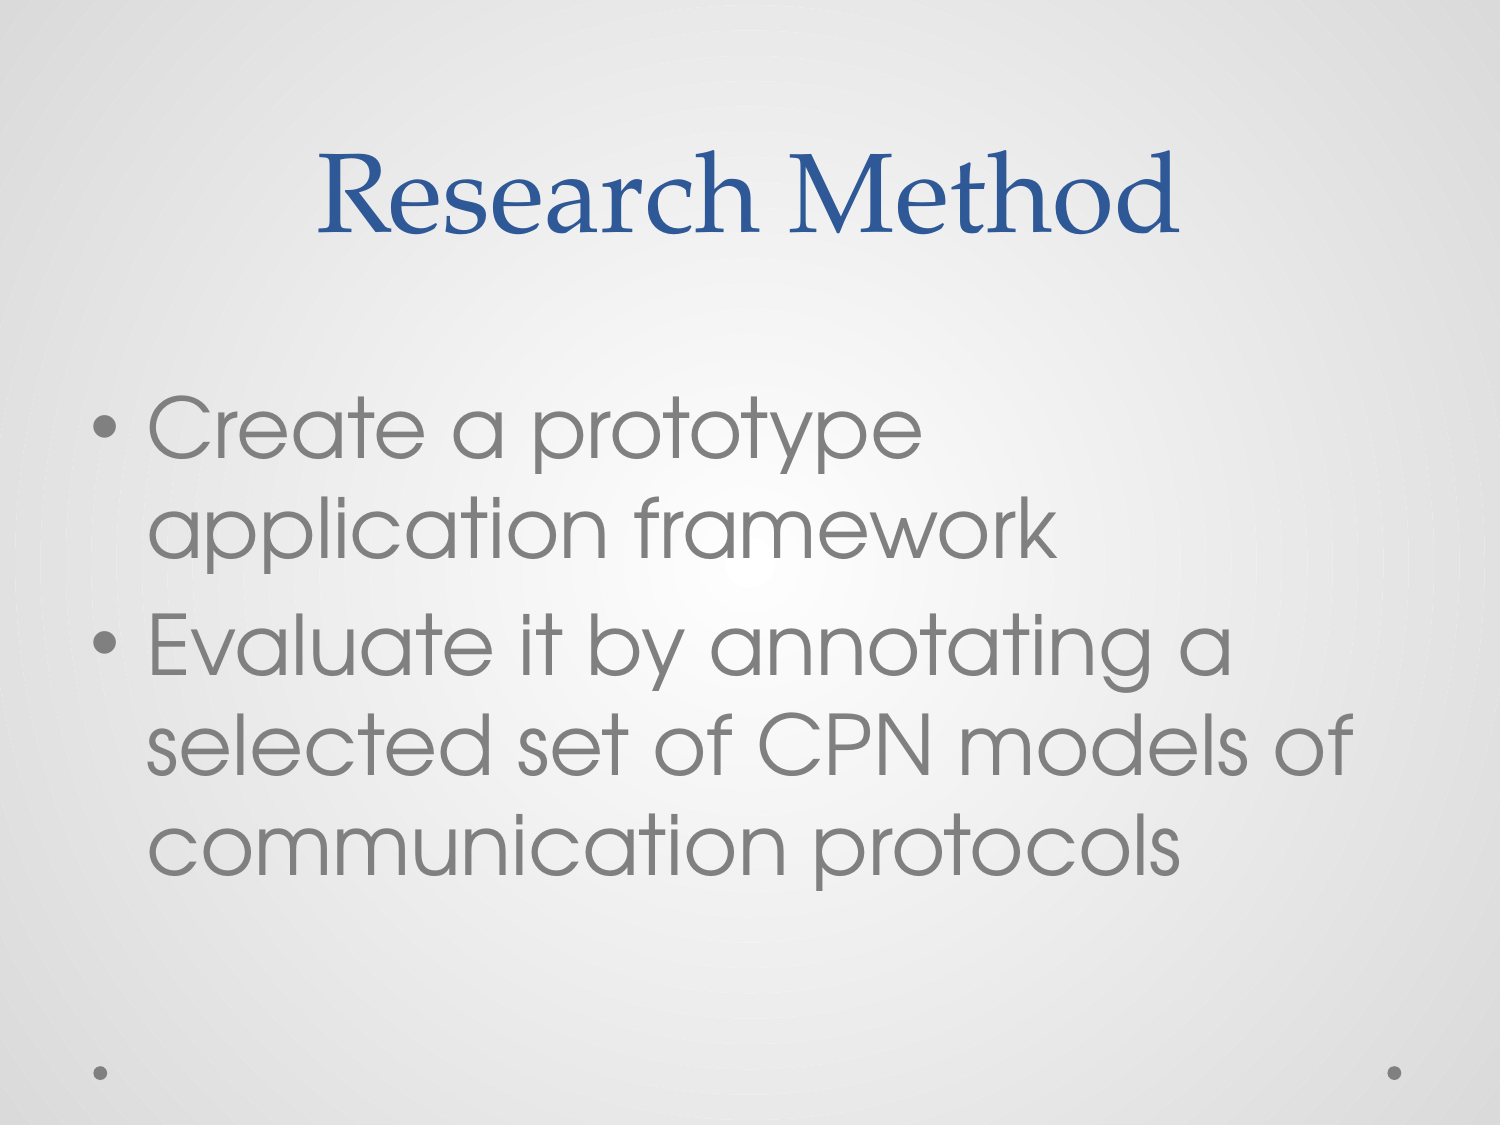

# Research Method
Create a prototype application framework
Evaluate it by annotating a selected set of CPN models of communication protocols